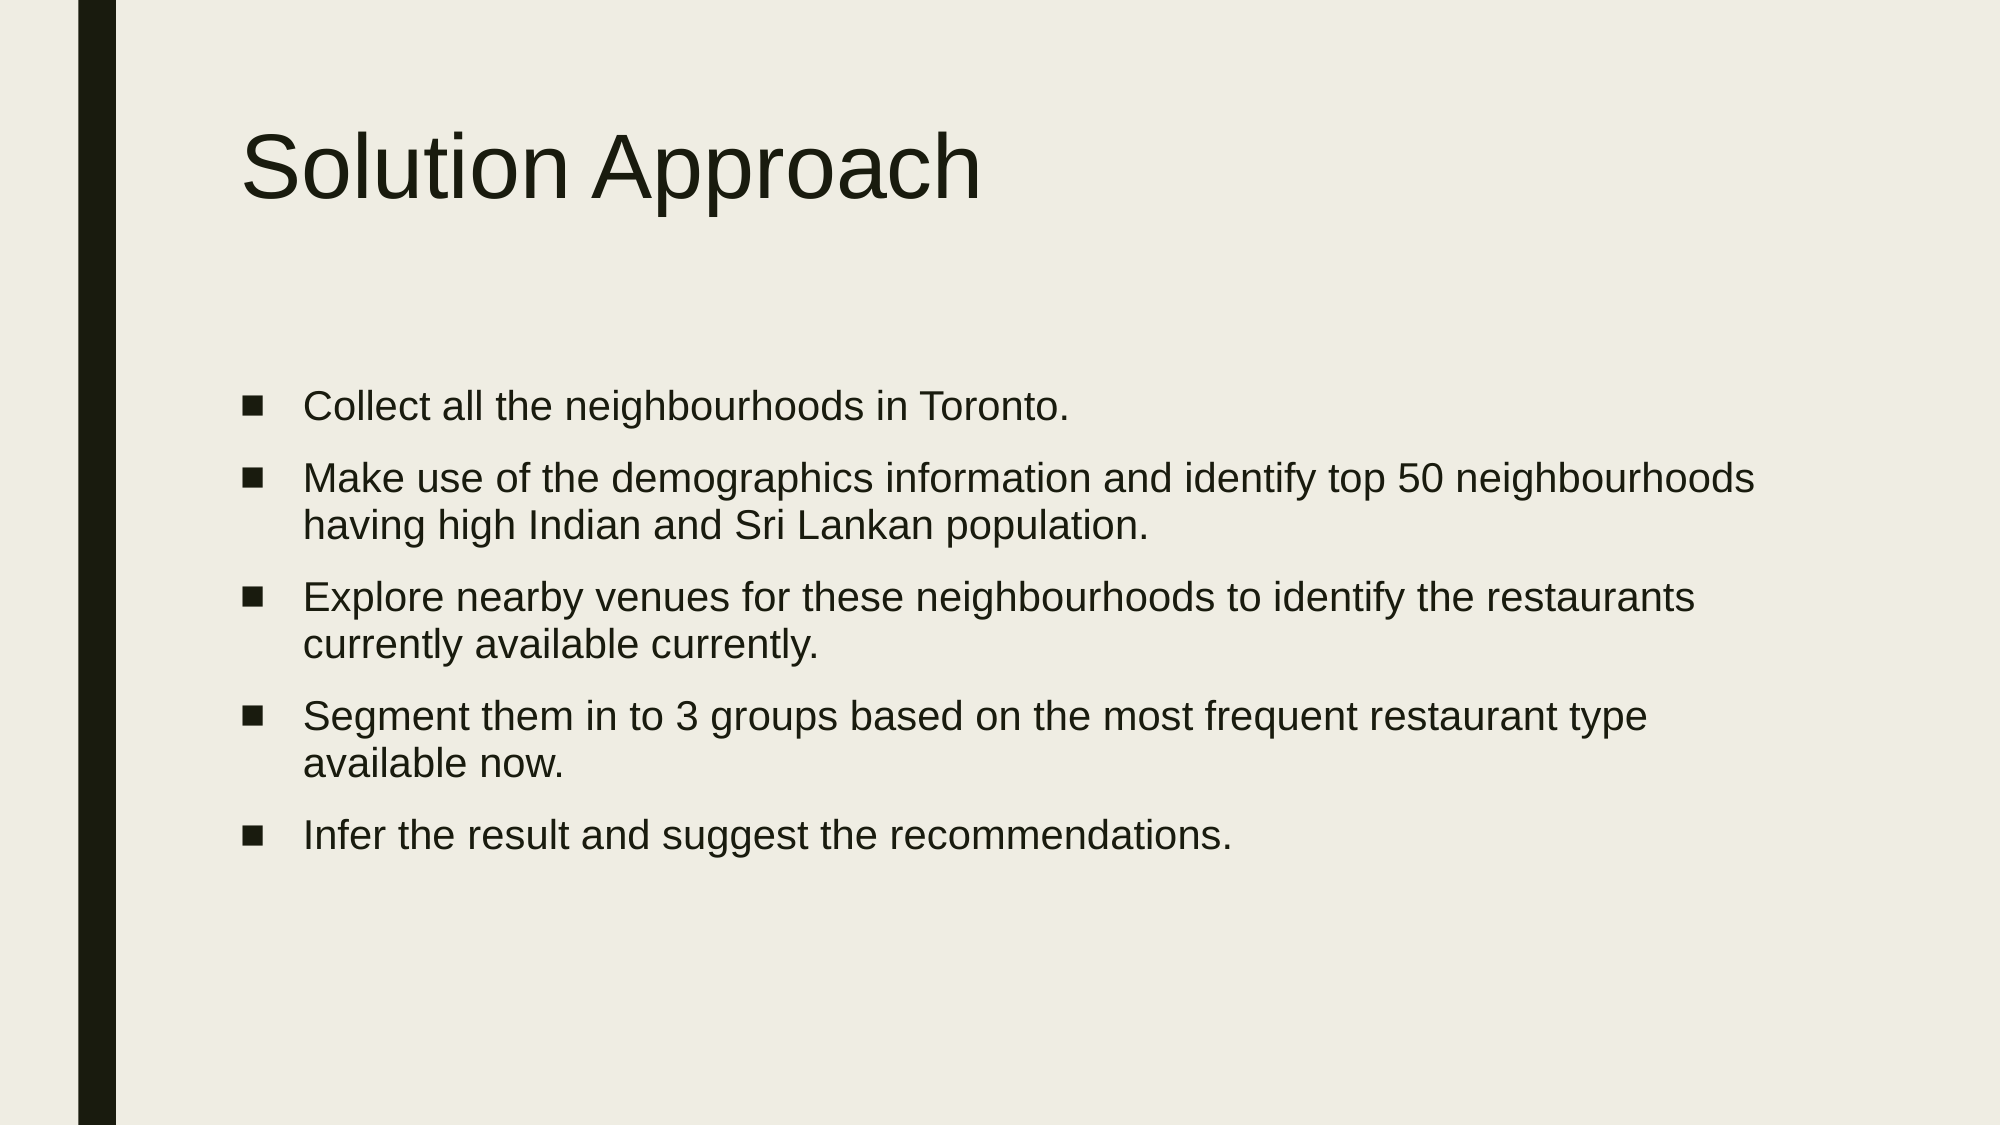

# Solution Approach
Collect all the neighbourhoods in Toronto.
Make use of the demographics information and identify top 50 neighbourhoods having high Indian and Sri Lankan population.
Explore nearby venues for these neighbourhoods to identify the restaurants currently available currently.
Segment them in to 3 groups based on the most frequent restaurant type available now.
Infer the result and suggest the recommendations.